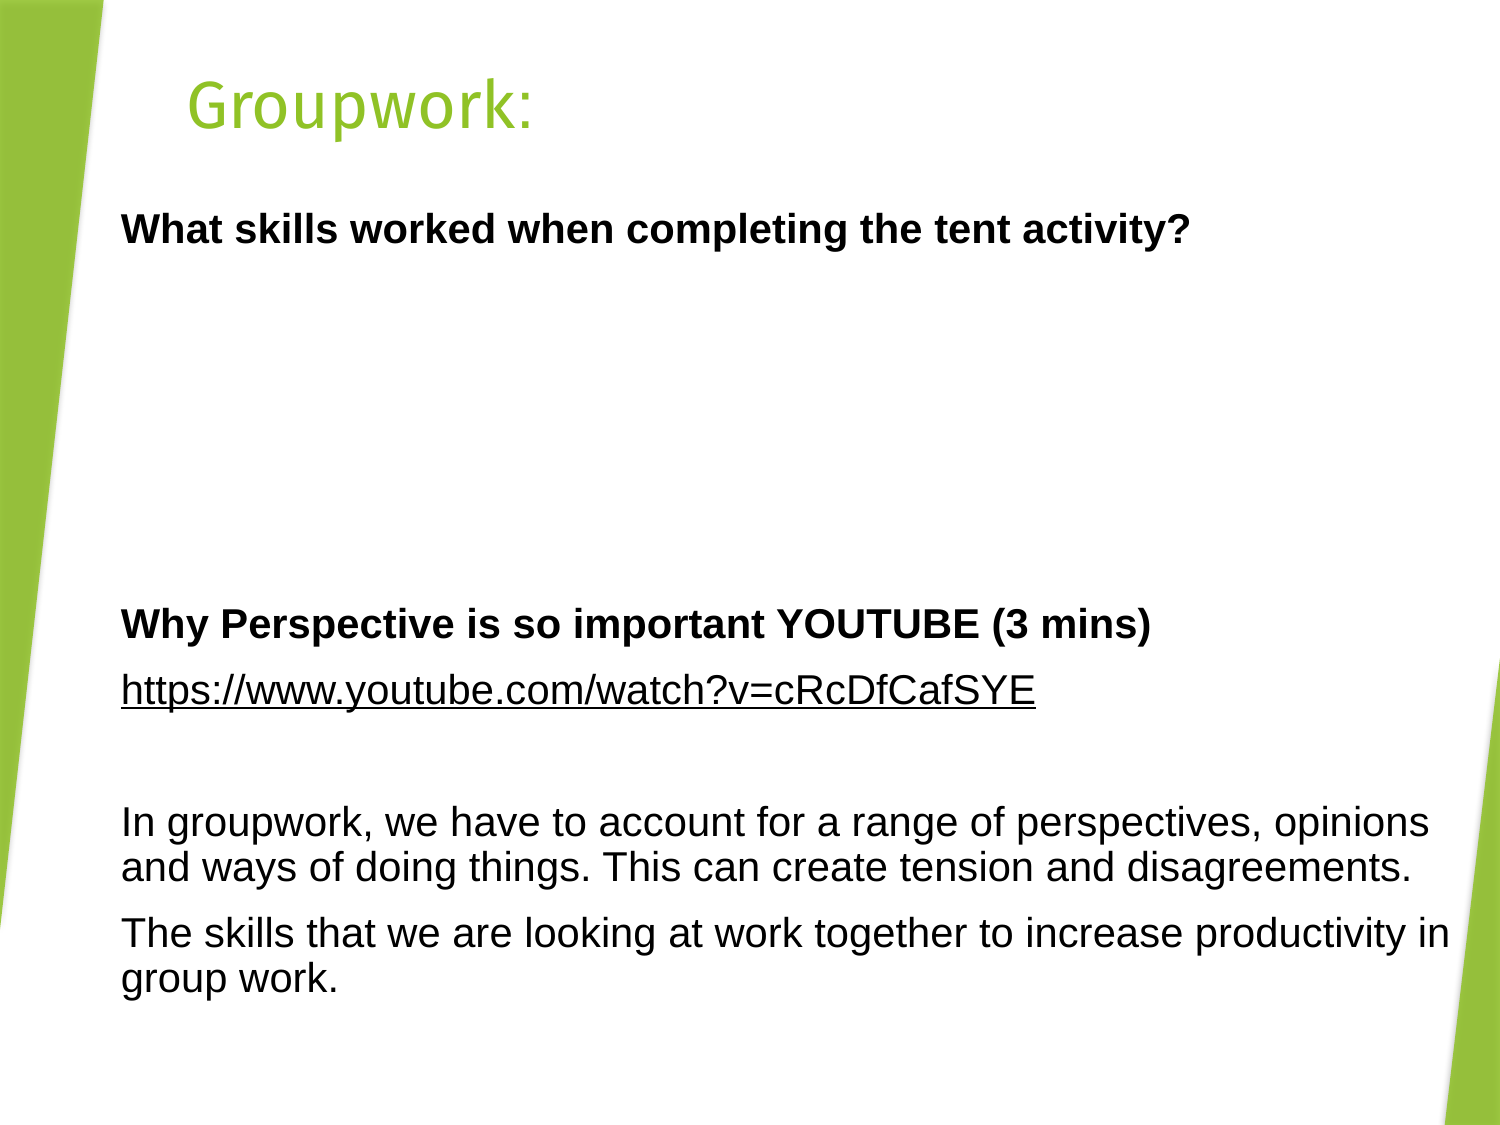

# Groupwork:
What skills worked when completing the tent activity?

Why Perspective is so important YOUTUBE (3 mins)
https://www.youtube.com/watch?v=cRcDfCafSYE

In groupwork, we have to account for a range of perspectives, opinions and ways of doing things. This can create tension and disagreements.
The skills that we are looking at work together to increase productivity in group work.